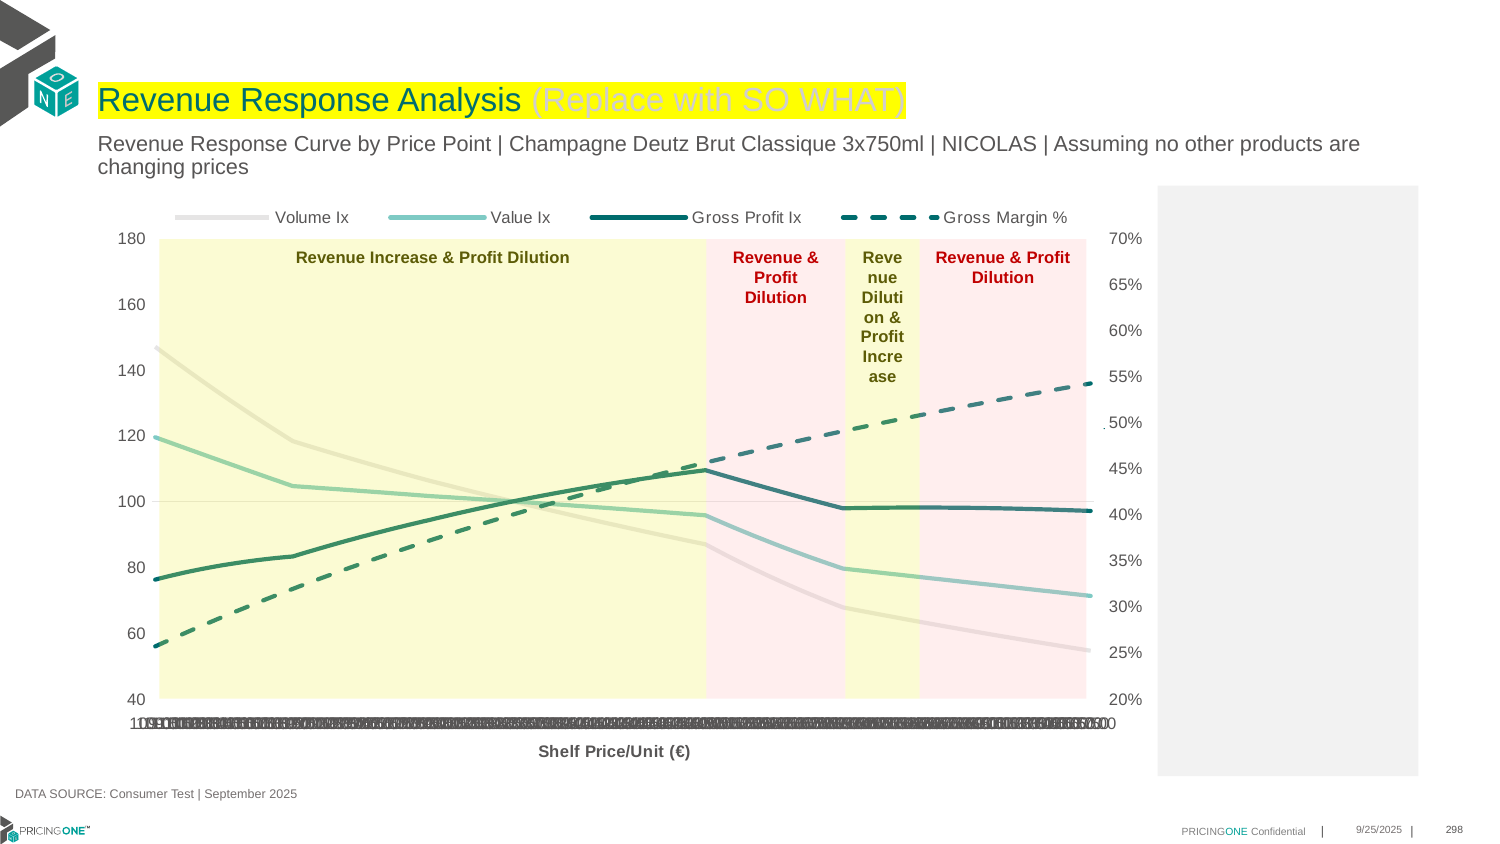

# Revenue Response Analysis (Replace with SO WHAT)

Revenue Response Curve by Price Point | Champagne Deutz Brut Classique 3x750ml | NICOLAS | Assuming no other products are changing prices

### Chart:

| Category | Volume Ix | Value Ix | Gross Profit Ix | Gross Margin % |
|---|---|---|---|---|
| 109.00 | 147.0181307511924 | 119.50706326764356 | 76.23162335247022 | 0.25688073394495425 |
| 109.50 | 145.4529884405062 | 118.75356205208847 | 76.76685501026721 | 0.2602739726027398 |
| 110.00 | 143.9023434977202 | 118.00094695632049 | 77.28088817470157 | 0.26363636363636367 |
| 110.50 | 142.36603660711788 | 117.24923705834294 | 77.77403851685143 | 0.26696832579185525 |
| 111.00 | 140.8439144495664 | 116.49845420341887 | 78.24661913864803 | 0.2702702702702704 |
| 111.50 | 139.33583038426025 | 115.74862367782895 | 78.69894123555441 | 0.27354260089686117 |
| 112.00 | 137.8416450880217 | 114.9997748612957 | 79.13131477275321 | 0.2767857142857144 |
| 112.50 | 136.3612271407493 | 114.25194184746708 | 79.54404916543704 | 0.28 |
| 113.00 | 134.8944535454791 | 113.50516402142794 | 79.93745395287652 | 0.2831858407079647 |
| 113.50 | 133.44121017168044 | 112.75948658301655 | 80.3118394551781 | 0.2863436123348019 |
| 114.00 | 132.00139211084573 | 112.01496100477696 | 80.66751740107246 | 0.28947368421052644 |
| 114.50 | 130.57490393424789 | 111.27164541376749 | 81.0048015147649 | 0.29257641921397387 |
| 115.00 | 129.16165984388408 | 110.52960488714243 | 81.324008049853 | 0.2956521739130436 |
| 115.50 | 127.76158370913757 | 109.78891165247634 | 81.62545625861573 | 0.29870129870129886 |
| 116.00 | 126.3746089835797 | 109.04964518522561 | 81.90946878565353 | 0.30172413793103453 |
| 116.50 | 125.00067849851138 | 108.31189219745004 | 82.17637197587322 | 0.30472103004291856 |
| 117.00 | 123.63974413234344 | 107.57574651400981 | 82.42649608822907 | 0.3076923076923078 |
| 117.50 | 122.29176635759367 | 106.84130883475834 | 82.66017540837353 | 0.31063829787234054 |
| 118.00 | 120.95671367011506 | 106.10868638380492 | 82.87774825544929 | 0.3135593220338983 |
| 118.50 | 119.63456190801651 | 105.37799244954695 | 83.07955688056705 | 0.3164556962025317 |
| 119.00 | 118.32529347054412 | 104.64934582187723 | 83.2659472570496 | 0.31932773109243706 |
| 119.50 | 117.68238129133479 | 104.50527153699906 | 83.90317925400721 | 0.32217573221757323 |
| 120.00 | 117.04355537843054 | 104.36022108635396 | 84.53145666219986 | 0.325 |
| 120.50 | 116.40878986873415 | 104.2142156499516 | 85.15087407064811 | 0.3278008298755188 |
| 121.00 | 115.77805918443673 | 104.06727627754056 | 85.76152532180507 | 0.33057851239669434 |
| 121.50 | 115.15133802470343 | 103.91942388659339 | 86.36350351852766 | 0.33333333333333365 |
| 122.00 | 114.52860135717017 | 103.77067925993539 | 86.95690103044404 | 0.33606557377049195 |
| 122.50 | 113.90982440929179 | 103.62106304304635 | 87.54180949973338 | 0.33877551020408153 |
| 123.00 | 113.2949826595695 | 103.47059574106139 | 88.1183198463319 | 0.3414634146341466 |
| 123.50 | 112.68405182870158 | 103.31929771550456 | 88.68652227258926 | 0.3441295546558706 |
| 124.00 | 112.07700787067591 | 103.1671891807745 | 89.24650626739013 | 0.34677419354838723 |
| 124.50 | 111.4738269638512 | 103.01429020042153 | 89.79836060976906 | 0.3493975903614459 |
| 125.00 | 110.8744855020475 | 102.86062068323739 | 90.34217337203873 | 0.35200000000000015 |
| 125.50 | 110.2789600856851 | 102.70620037919267 | 90.8780319224627 | 0.354581673306773 |
| 126.00 | 109.68722751299553 | 102.55104887524769 | 91.40602292749631 | 0.35714285714285715 |
| 126.50 | 109.09926477133463 | 102.39518559106462 | 91.92623235362448 | 0.3596837944664031 |
| 127.00 | 108.51504902862655 | 102.23862977465355 | 92.43874546883009 | 0.3622047244094489 |
| 127.50 | 107.93455762496036 | 102.08140049797356 | 92.94364684371585 | 0.36470588235294127 |
| 128.00 | 107.35776806436881 | 101.92351665252353 | 93.44102035232103 | 0.3671875000000001 |
| 128.50 | 106.78465800680502 | 101.76499694494008 | 93.93094917265256 | 0.36964980544747084 |
| 129.00 | 106.215205260345 | 101.6058598926361 | 94.4135157869733 | 0.37209302325581406 |
| 129.50 | 105.68246749882219 | 101.47832560786259 | 94.91851247579405 | 0.37451737451737466 |
| 130.00 | 105.15244873952574 | 101.34957697536795 | 95.41611089327331 | 0.376923076923077 |
| 130.50 | 104.62514044879674 | 101.21963533232825 | 95.90637874473038 | 0.37931034482758613 |
| 131.00 | 104.10053424433447 | 101.08852202748962 | 96.389383559569 | 0.3816793893129772 |
| 131.50 | 103.57862189065084 | 100.95625841971223 | 96.86519269403463 | 0.38403041825095063 |
| 132.00 | 103.0593952943156 | 100.82286587620848 | 97.33387333352037 | 0.3863636363636365 |
| 132.50 | 102.54284649899618 | 100.68836577047688 | 97.79549249441305 | 0.38867924528301895 |
| 133.00 | 102.02896768030875 | 100.55277947994139 | 98.25011702548254 | 0.3909774436090227 |
| 133.50 | 101.51775114049792 | 100.41612838331 | 98.69781360881755 | 0.3932584269662923 |
| 134.00 | 101.00918930295097 | 100.27843385765316 | 99.13864876030372 | 0.3955223880597016 |
| 134.50 | 100.50327470656832 | 100.13971727522039 | 99.5726888296557 | 0.39776951672862454 |
| 135.00 | 100.0 | 100.0 | 100.0 | 0.4 |
| 135.50 | 99.49935793576073 | 99.85930338403338 | 100.4206482870178 | 0.40221402214022145 |
| 136.00 | 99.00134136424363 | 99.7176487634985 | 100.83469953765558 | 0.40441176470588236 |
| 136.50 | 98.50594322763922 | 99.57505745456876 | 101.24221942840698 | 0.4065934065934067 |
| 137.00 | 98.01315655377836 | 99.43155074906251 | 101.64327346317754 | 0.40875912408759135 |
| 137.50 | 97.52297444991093 | 99.2871499098942 | 102.03792697074014 | 0.410909090909091 |
| 138.00 | 97.03539009643482 | 99.14187616633954 | 102.42624510179235 | 0.4130434782608697 |
| 138.50 | 96.55039674058837 | 98.99575070912721 | 102.80829282562655 | 0.4151624548736464 |
| 139.00 | 96.06798769011662 | 98.84879468536754 | 103.18413492642154 | 0.4172661870503597 |
| 139.50 | 95.58815630692936 | 98.70102919333459 | 103.55383599917359 | 0.4193548387096776 |
| 140.00 | 95.11089600076029 | 98.55247527711182 | 103.91746044527514 | 0.4214285714285715 |
| 140.50 | 94.63620022284087 | 98.40315392111567 | 104.27507246775984 | 0.42348754448398584 |
| 141.00 | 94.16406245959861 | 98.25308604450704 | 104.6267360662207 | 0.4255319148936171 |
| 141.50 | 93.69447622639613 | 98.10229249550791 | 104.9725150314253 | 0.42756183745583043 |
| 142.00 | 93.22743506131691 | 97.95079404563131 | 105.31247293963573 | 0.42957746478873243 |
| 142.50 | 92.76293251901457 | 97.79861138384284 | 105.6466731466555 | 0.4315789473684211 |
| 143.00 | 92.30096216463153 | 97.6457651106607 | 105.97517878161405 | 0.43356643356643365 |
| 143.50 | 91.84151756779774 | 97.4922757322088 | 106.2980527405067 | 0.43554006968641124 |
| 144.00 | 91.38459229672551 | 97.3381636542409 | 106.61535767951311 | 0.43750000000000006 |
| 144.50 | 90.93017991239891 | 97.18344917613601 | 106.9271560080988 | 0.43944636678200705 |
| 145.00 | 90.47827396287923 | 97.02815248489125 | 107.23350988193101 | 0.4413793103448277 |
| 145.50 | 90.02886797772447 | 96.87229364911286 | 107.53448119561537 | 0.44329896907216504 |
| 146.00 | 89.58195546253707 | 96.71589261302222 | 107.83013157527613 | 0.4452054794520549 |
| 146.50 | 89.13752989364664 | 96.55896919048918 | 108.12052237099732 | 0.44709897610921506 |
| 147.00 | 88.69558471293375 | 96.40154305910006 | 108.40571464914126 | 0.44897959183673475 |
| 147.50 | 88.2561133228018 | 96.24363375427423 | 108.68576918456145 | 0.45084745762711864 |
| 148.00 | 87.8191090813049 | 96.08526066343916 | 108.96074645273015 | 0.45270270270270274 |
| 148.50 | 87.38456529743617 | 95.92644302027402 | 109.23070662179524 | 0.4545454545454546 |
| 149.00 | 86.9524752265817 | 95.76719989903104 | 109.49570954458439 | 0.4563758389261746 |
| 149.50 | 85.8388700913324 | 94.85218897376065 | 108.88819631956056 | 0.4581939799331104 |
| 150.00 | 84.741708256299 | 93.94743816747639 | 108.28107166082661 | 0.4600000000000001 |
| 150.50 | 83.66103523172353 | 93.0531704069482 | 107.67485090008859 | 0.46179401993355484 |
| 151.00 | 82.59688087150184 | 92.1695920200503 | 107.0700307593542 | 0.4635761589403974 |
| 151.50 | 81.54925836827552 | 91.29689133185896 | 106.4670873141375 | 0.4653465346534654 |
| 152.00 | 80.51816344324088 | 90.4352374569317 | 105.86647415685377 | 0.46710526315789486 |
| 152.50 | 79.50357373771756 | 89.5847793005468 | 105.26862078234825 | 0.4688524590163935 |
| 153.00 | 78.50544840946436 | 88.74564477732721 | 104.67393121261917 | 0.47058823529411775 |
| 153.50 | 77.52372793279949 | 87.91794025131406 | 104.08278287274008 | 0.472312703583062 |
| 154.00 | 76.55833409786351 | 87.10175019732198 | 103.49552572488956 | 0.4740259740259741 |
| 154.50 | 75.6091702009552 | 86.29713707940006 | 102.91248166241134 | 0.47572815533980595 |
| 155.00 | 74.67612141486578 | 85.50414143856506 | 102.33394416111241 | 0.4774193548387098 |
| 155.50 | 73.75905532555447 | 84.72278217870837 | 101.7601781806262 | 0.4790996784565918 |
| 156.00 | 72.85782261944263 | 83.95305703681181 | 101.19142030478142 | 0.48076923076923084 |
| 156.50 | 71.97225790400422 | 83.19494322132205 | 100.6278791065244 | 0.48242811501597443 |
| 157.00 | 71.10218064326266 | 82.44839820080155 | 100.06973572014746 | 0.48407643312101917 |
| 157.50 | 70.24739618919865 | 81.71336062374708 | 99.51714460136479 | 0.48571428571428577 |
| 158.00 | 69.40769688992975 | 80.98975134975747 | 98.97023445415914 | 0.4873417721518988 |
| 158.50 | 68.58286325579539 | 80.2774745719981 | 98.42910930229898 | 0.48895899053627767 |
| 159.00 | 67.77266516509705 | 79.57641901109223 | 97.89384968291796 | 0.4905660377358491 |
| 159.50 | 67.36994063468926 | 79.34815524858446 | 97.93593221894648 | 0.4921630094043888 |
| 160.00 | 66.96944516957977 | 79.11962663062323 | 97.97381793327418 | 0.4937500000000001 |
| 160.50 | 66.57117006803145 | 78.8908466983598 | 98.00755593349079 | 0.49532710280373843 |
| 161.00 | 66.17510659294024 | 78.66182882578077 | 98.03719495250405 | 0.49689440993788825 |
| 161.50 | 65.78124597293112 | 78.4325862204861 | 98.06278334853624 | 0.498452012383901 |
| 162.00 | 65.38957940346238 | 78.20313192449716 | 98.08436910519359 | 0.5000000000000001 |
| 162.50 | 65.00009804793203 | 77.97347881508881 | 98.10199983160112 | 0.5015384615384616 |
| 163.00 | 64.61279303879073 | 77.74363960564872 | 98.11572276260816 | 0.5030674846625768 |
| 163.50 | 64.22765547865575 | 77.51362684655932 | 98.1255847590574 | 0.5045871559633028 |
| 164.00 | 63.84467644142978 | 77.2834529261065 | 98.13163230812361 | 0.5060975609756099 |
| 164.50 | 63.46384697341937 | 77.05313007140848 | 98.13391152371325 | 0.507598784194529 |
| 165.00 | 63.085158094456915 | 76.82267034937054 | 98.13246814693295 | 0.5090909090909091 |
| 165.50 | 62.7086007990201 | 76.59208566765696 | 98.12734754661474 | 0.5105740181268882 |
| 166.00 | 62.33416605735434 | 76.361387775689 | 98.11859471990964 | 0.5120481927710845 |
| 166.50 | 61.961844816591885 | 76.13058826565899 | 98.10625429293717 | 0.5135135135135136 |
| 167.00 | 61.59162800186997 | 75.89969857356502 | 98.09037052149664 | 0.5149700598802396 |
| 167.50 | 61.22350651744654 | 75.66872998026409 | 98.07098729183569 | 0.5164179104477612 |
| 168.00 | 60.857471247813834 | 75.43769361254328 | 98.04814812147788 | 0.5178571428571429 |
| 168.50 | 60.493513058806535 | 75.20660044420653 | 98.02189616010317 | 0.5192878338278932 |
| 169.00 | 60.13162279870763 | 74.97546129717838 | 97.99227419048651 | 0.5207100591715977 |
| 169.50 | 59.771791299347576 | 74.74428684262216 | 97.9593246294863 | 0.5221238938053099 |
| 170.00 | 59.41400937719913 | 74.51308760207259 | 97.92308952908748 | 0.523529411764706 |
| 170.50 | 59.05826783446685 | 74.28187394858381 | 97.88361057749599 | 0.5249266862170089 |
| 171.00 | 58.704557460166704 | 74.0506561078852 | 97.84092910027782 | 0.5263157894736843 |
| 171.50 | 58.35286903120283 | 73.81944415955518 | 97.79508606155298 | 0.5276967930029156 |
| 172.00 | 58.00319331343346 | 73.58824803820181 | 97.74612206523047 | 0.5290697674418605 |
| 172.50 | 57.65552106272994 | 73.35707753465532 | 97.69407735629245 | 0.5304347826086957 |
| 173.00 | 57.30984302602635 | 73.12594229716902 | 97.63899182211897 | 0.5317919075144509 |
| 173.50 | 56.966149942361234 | 72.89485183263176 | 97.58090499385955 | 0.5331412103746399 |
| 174.00 | 56.62443254390814 | 72.66381550778476 | 97.51985604784178 | 0.5344827586206897 |
| 174.50 | 56.284681556997626 | 72.43284255044868 | 97.45588380702362 | 0.5358166189111748 |
| 175.00 | 55.94688770312739 | 72.20194205075532 | 97.38902674248105 | 0.5371428571428573 |
| 175.50 | 55.611041699963174 | 71.97112296238647 | 97.31932297493556 | 0.5384615384615384 |
| 176.00 | 55.27713426232677 | 71.74039410381702 | 97.24681027631568 | 0.5397727272727274 |
| 176.50 | 54.94515610317412 | 71.50976415956326 | 97.17152607135417 | 0.5410764872521246 |
| 177.00 | 54.61509793456104 | 71.27924168143535 | 97.09350743921969 | 0.5423728813559324 |
Revenue Increase & Profit Dilution
Revenue & Profit Dilution
Revenue Dilution & Profit Increase
Revenue & Profit Dilution

DATA SOURCE: Consumer Test | September 2025

9/25/2025
298